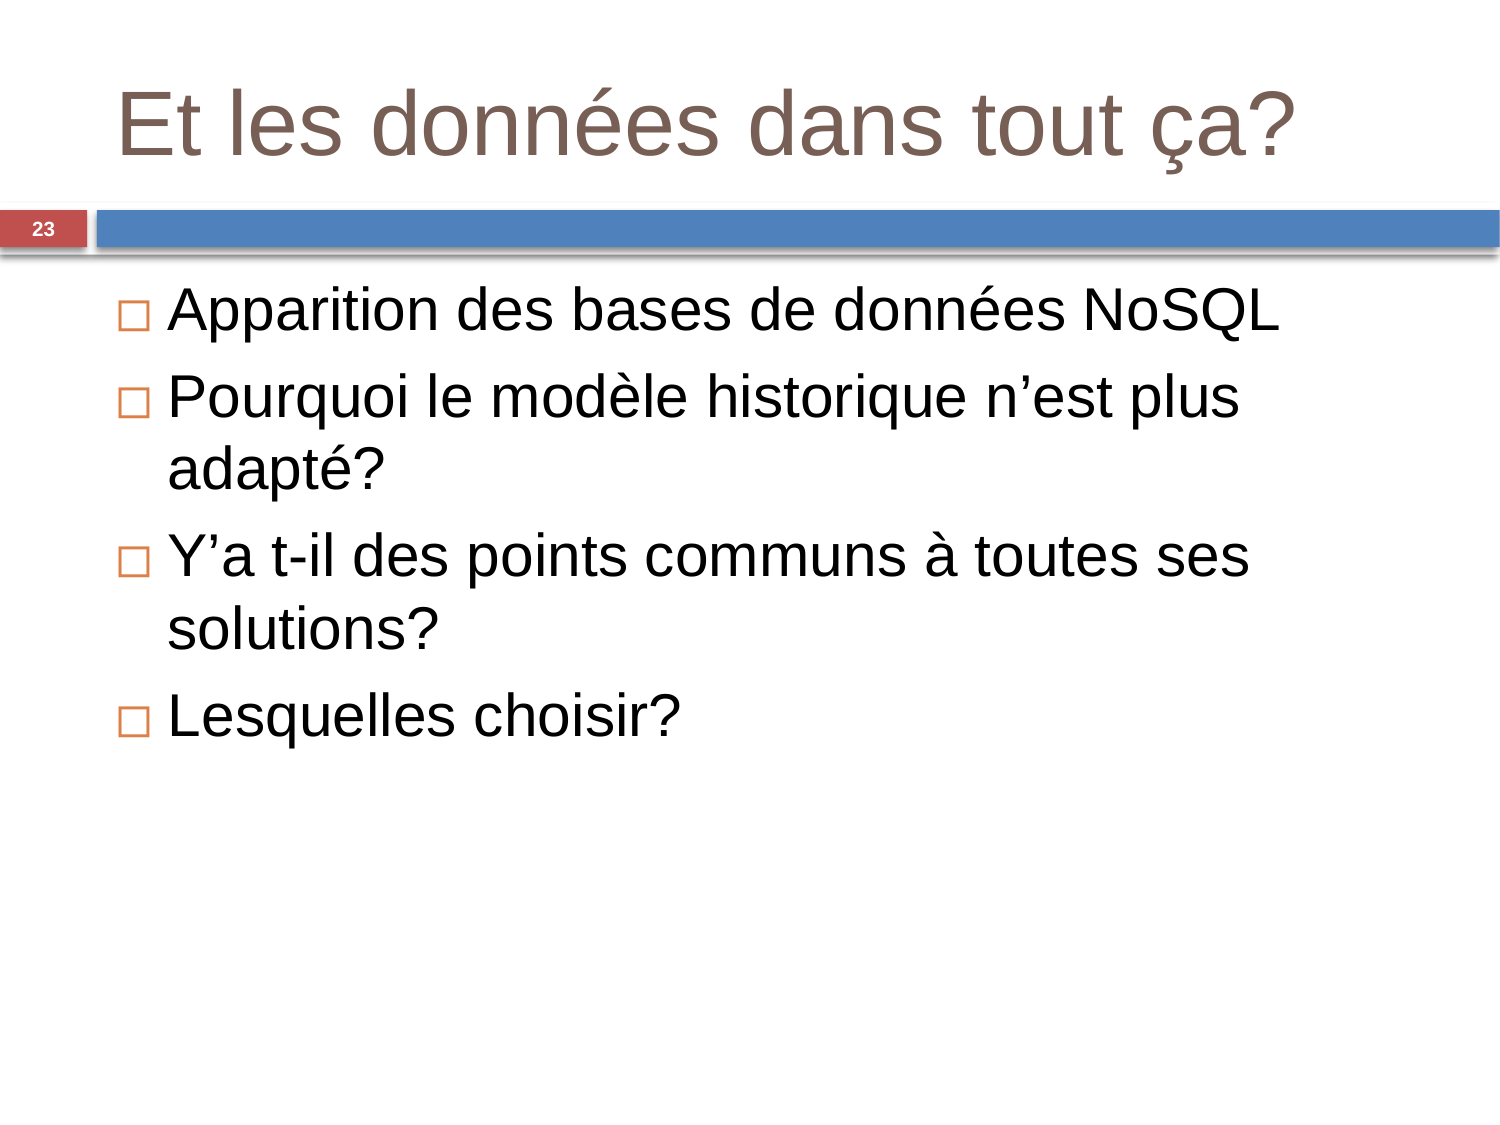

Et les données dans tout ça?
23
Apparition des bases de données NoSQL
Pourquoi le modèle historique n’est plus adapté?
Y’a t-il des points communs à toutes ses solutions?
Lesquelles choisir?